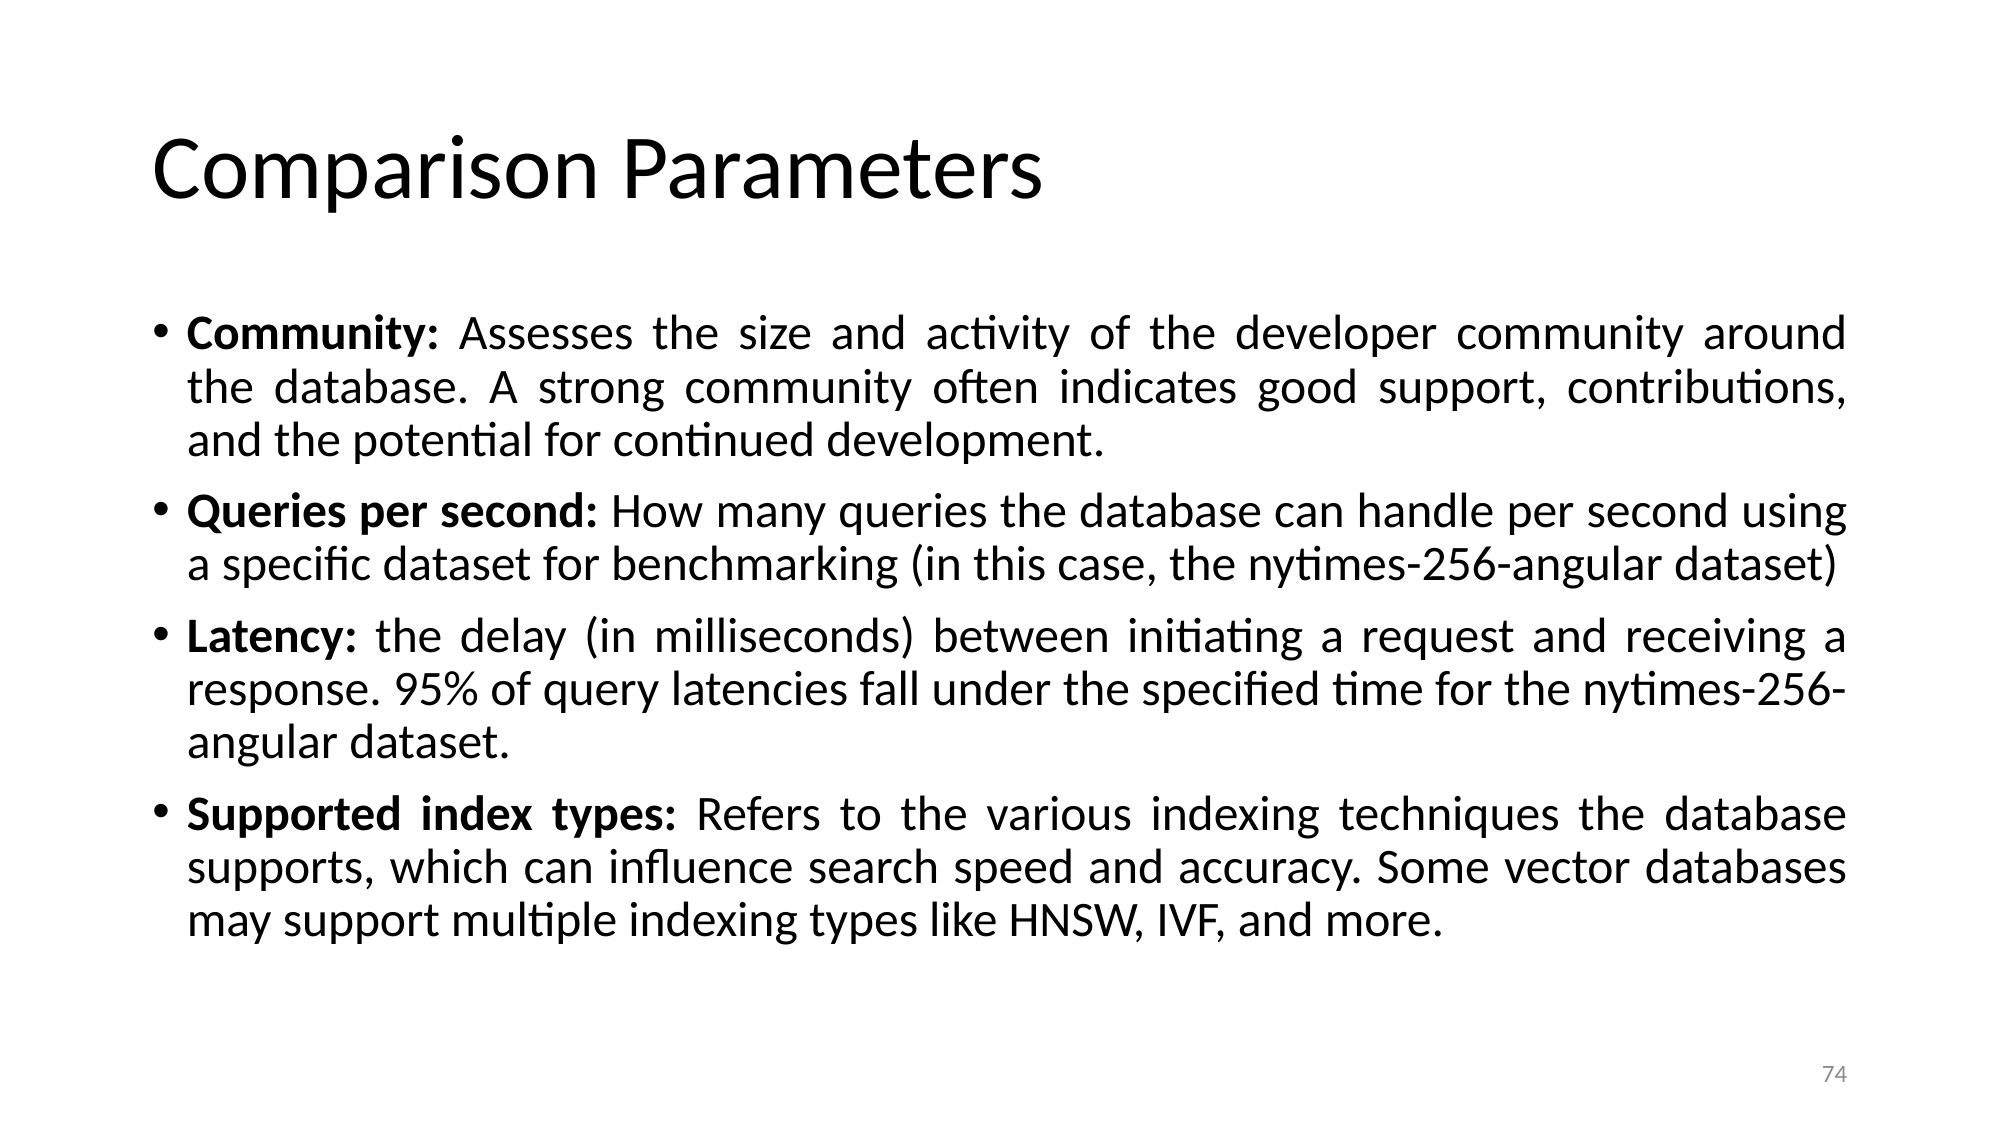

# Comparison Parameters
Community: Assesses the size and activity of the developer community around the database. A strong community often indicates good support, contributions, and the potential for continued development.
Queries per second: How many queries the database can handle per second using a specific dataset for benchmarking (in this case, the nytimes-256-angular dataset)
Latency: the delay (in milliseconds) between initiating a request and receiving a response. 95% of query latencies fall under the specified time for the nytimes-256-angular dataset.
Supported index types: Refers to the various indexing techniques the database supports, which can influence search speed and accuracy. Some vector databases may support multiple indexing types like HNSW, IVF, and more.

74